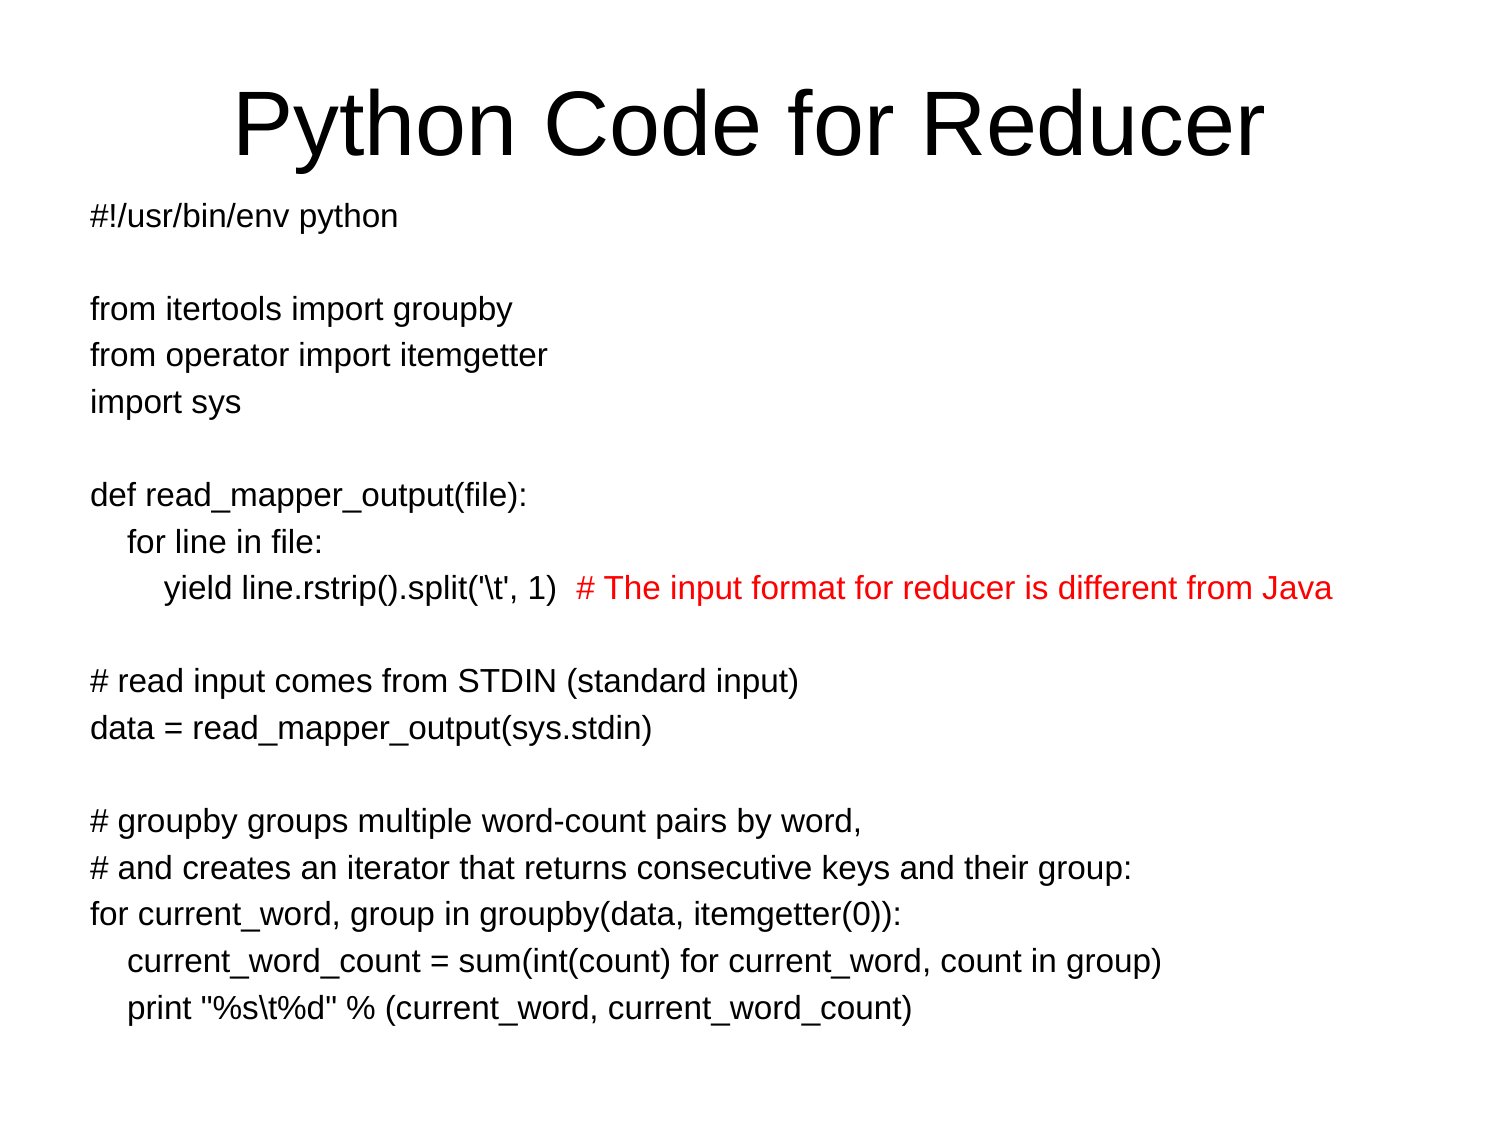

# Python Code for Reducer
#!/usr/bin/env python

from itertools import groupby
from operator import itemgetter
import sys

def read_mapper_output(file):
    for line in file:
        yield line.rstrip().split('\t', 1)  # The input format for reducer is different from Java

# read input comes from STDIN (standard input)
data = read_mapper_output(sys.stdin)

# groupby groups multiple word-count pairs by word,
# and creates an iterator that returns consecutive keys and their group:
for current_word, group in groupby(data, itemgetter(0)):
    current_word_count = sum(int(count) for current_word, count in group)
    print "%s\t%d" % (current_word, current_word_count)